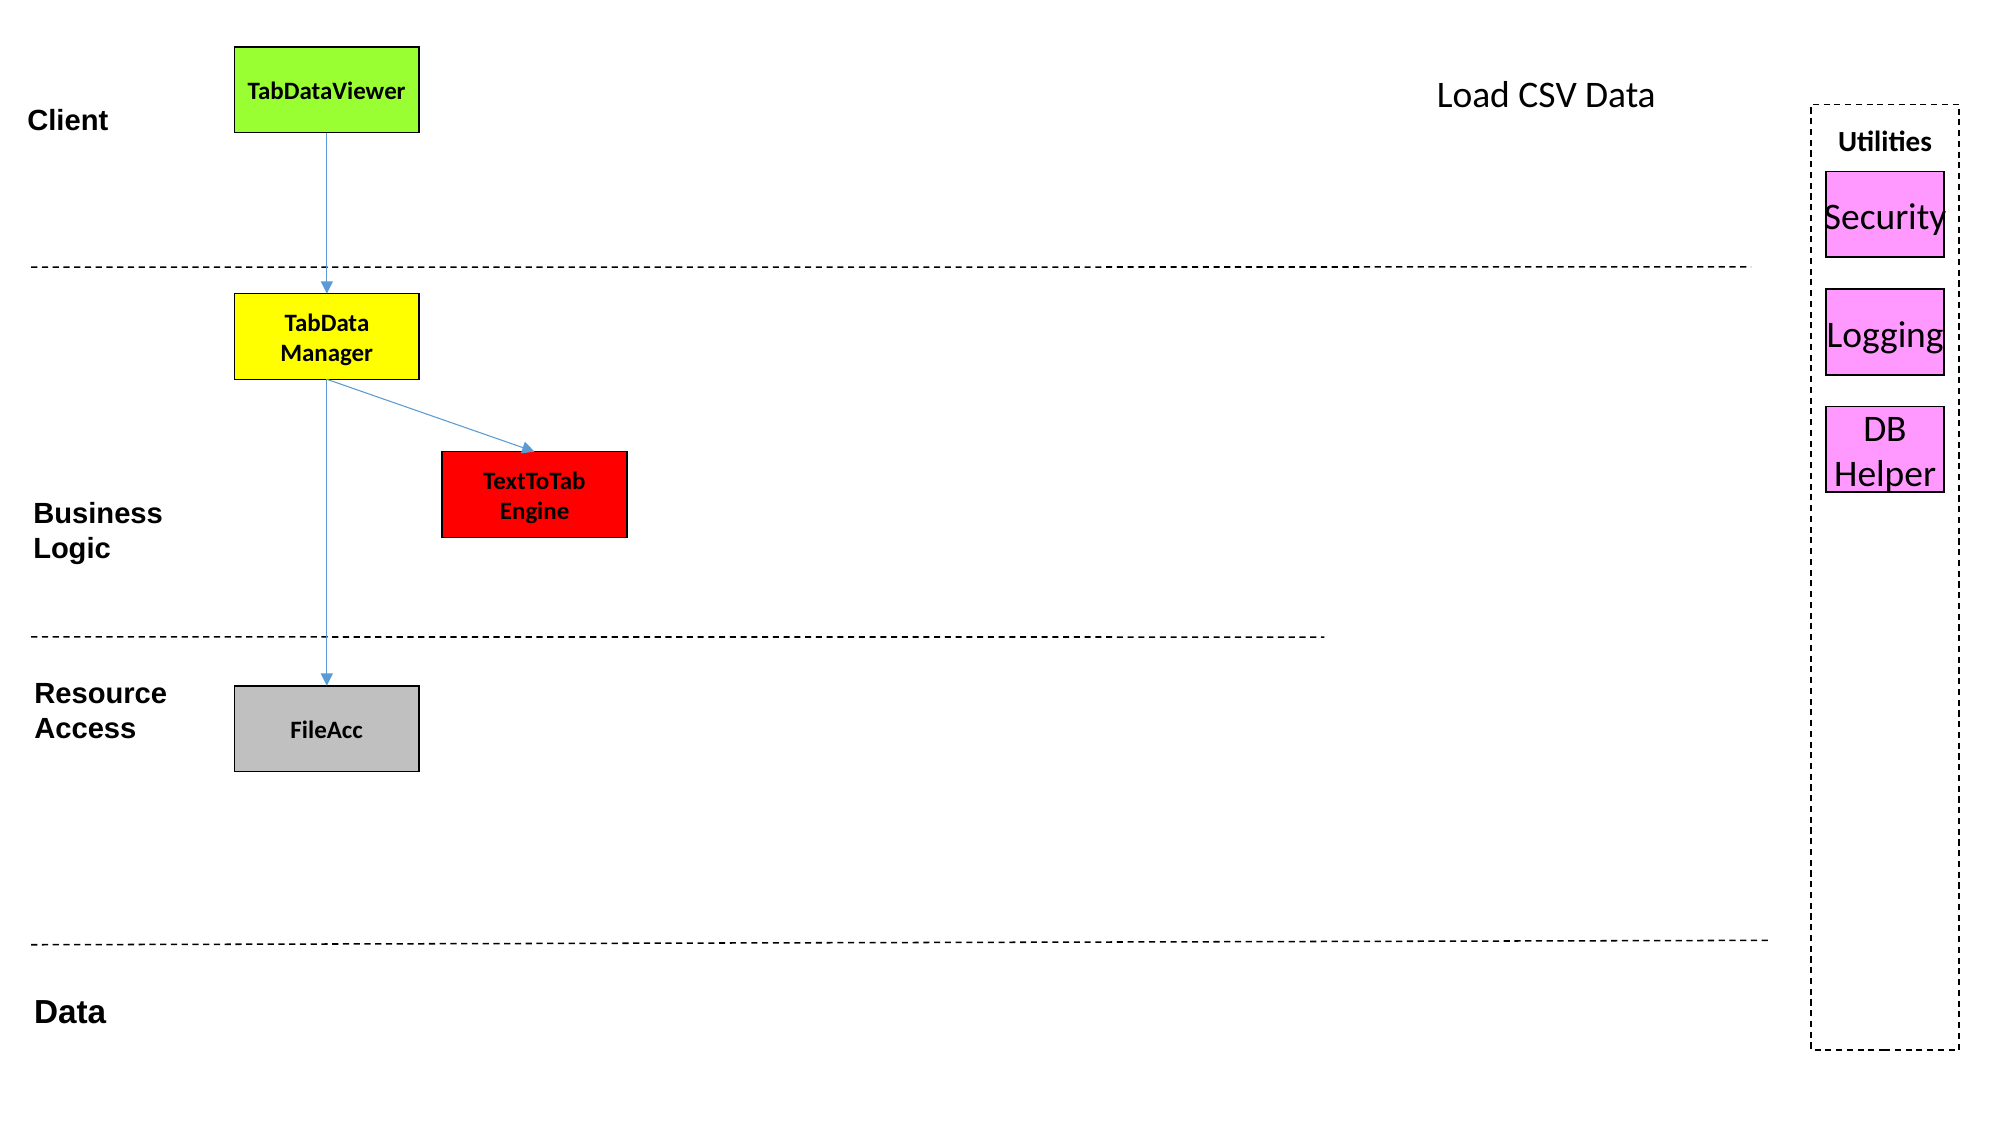

TabDataViewer
Load CSV Data
Client
Utilities

Security

Logging
TabData
Manager
DB
Helper
TextToTab
Engine
Business
Logic

Resource
Access
FileAcc

Data